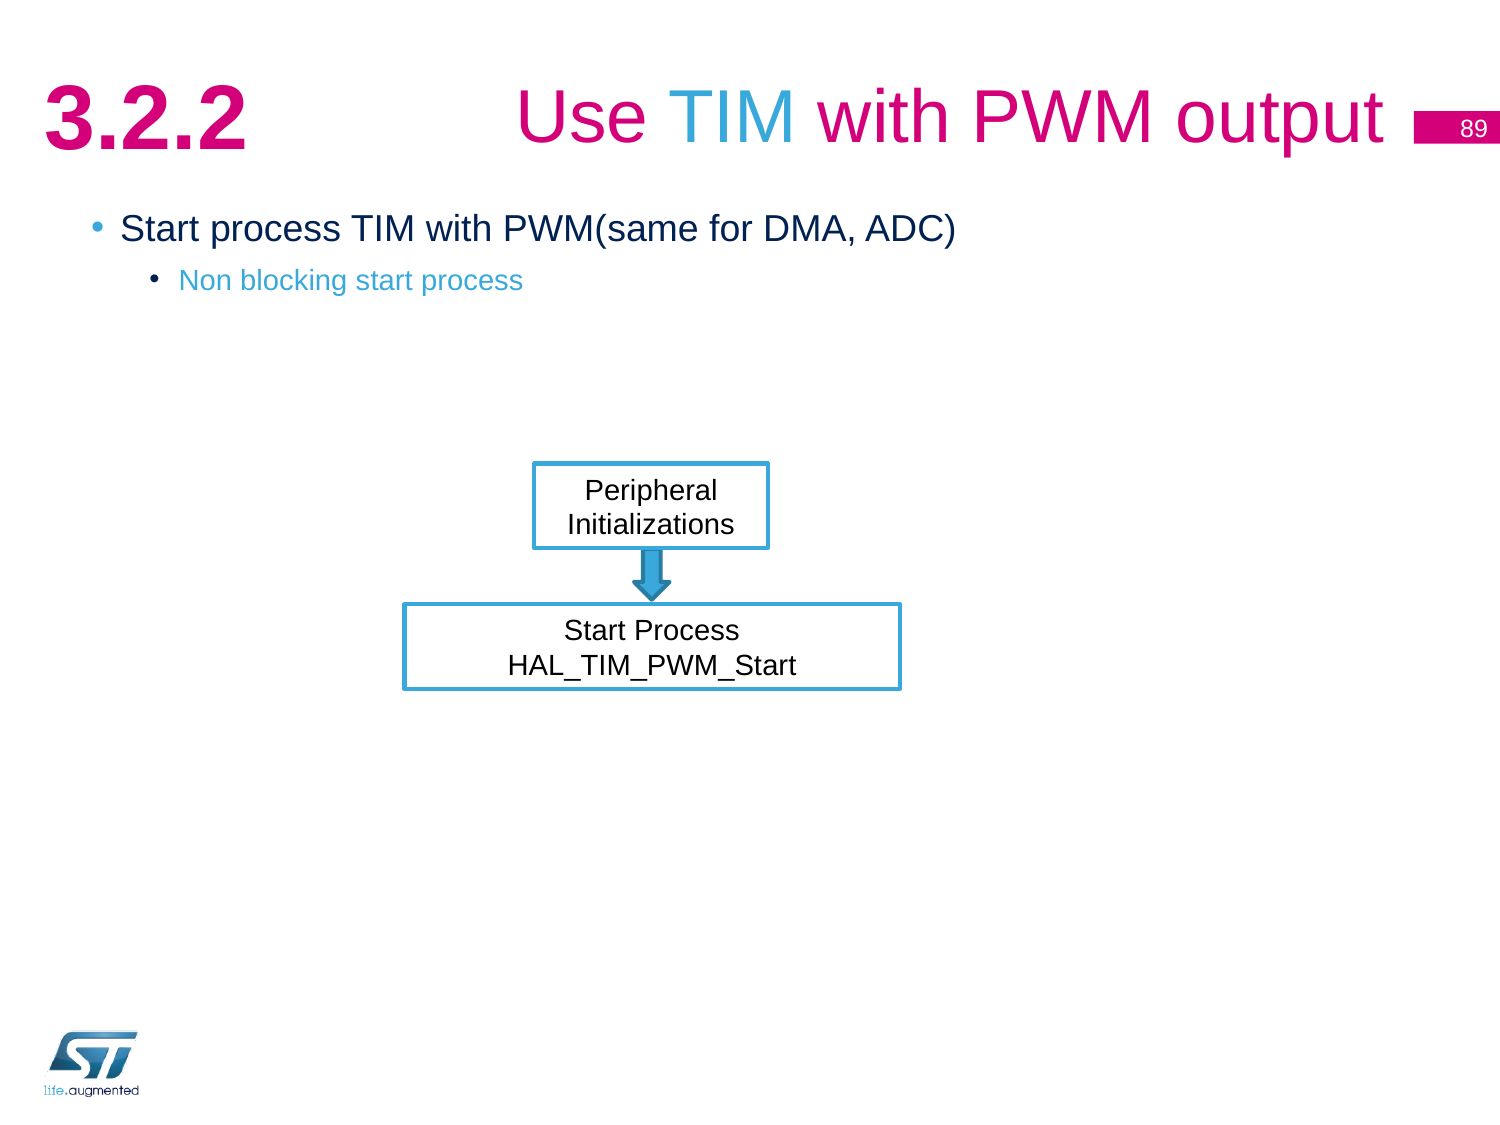

# Use TIM with PWM output
3.2.2
89
Start process TIM with PWM(same for DMA, ADC)
Non blocking start process
Peripheral Initializations

Start Process
HAL_TIM_PWM_Start